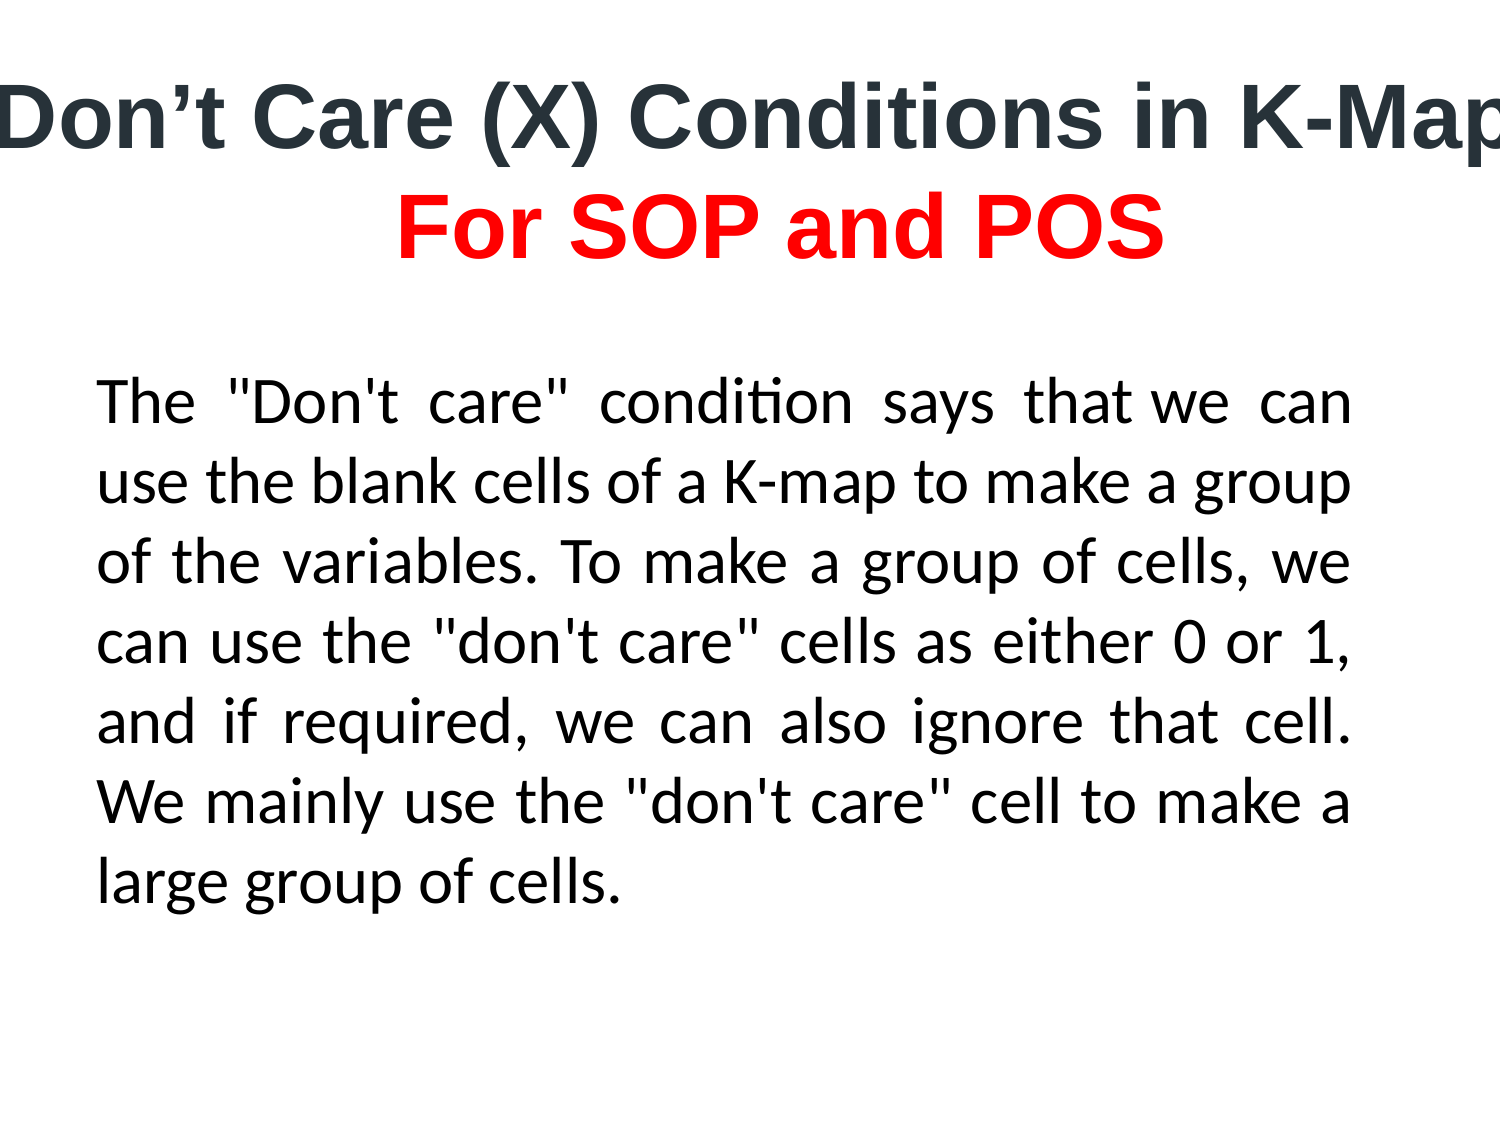

Don’t Care (X) Conditions in K-Maps
For SOP and POS
The "Don't care" condition says that we can use the blank cells of a K-map to make a group of the variables. To make a group of cells, we can use the "don't care" cells as either 0 or 1, and if required, we can also ignore that cell. We mainly use the "don't care" cell to make a large group of cells.